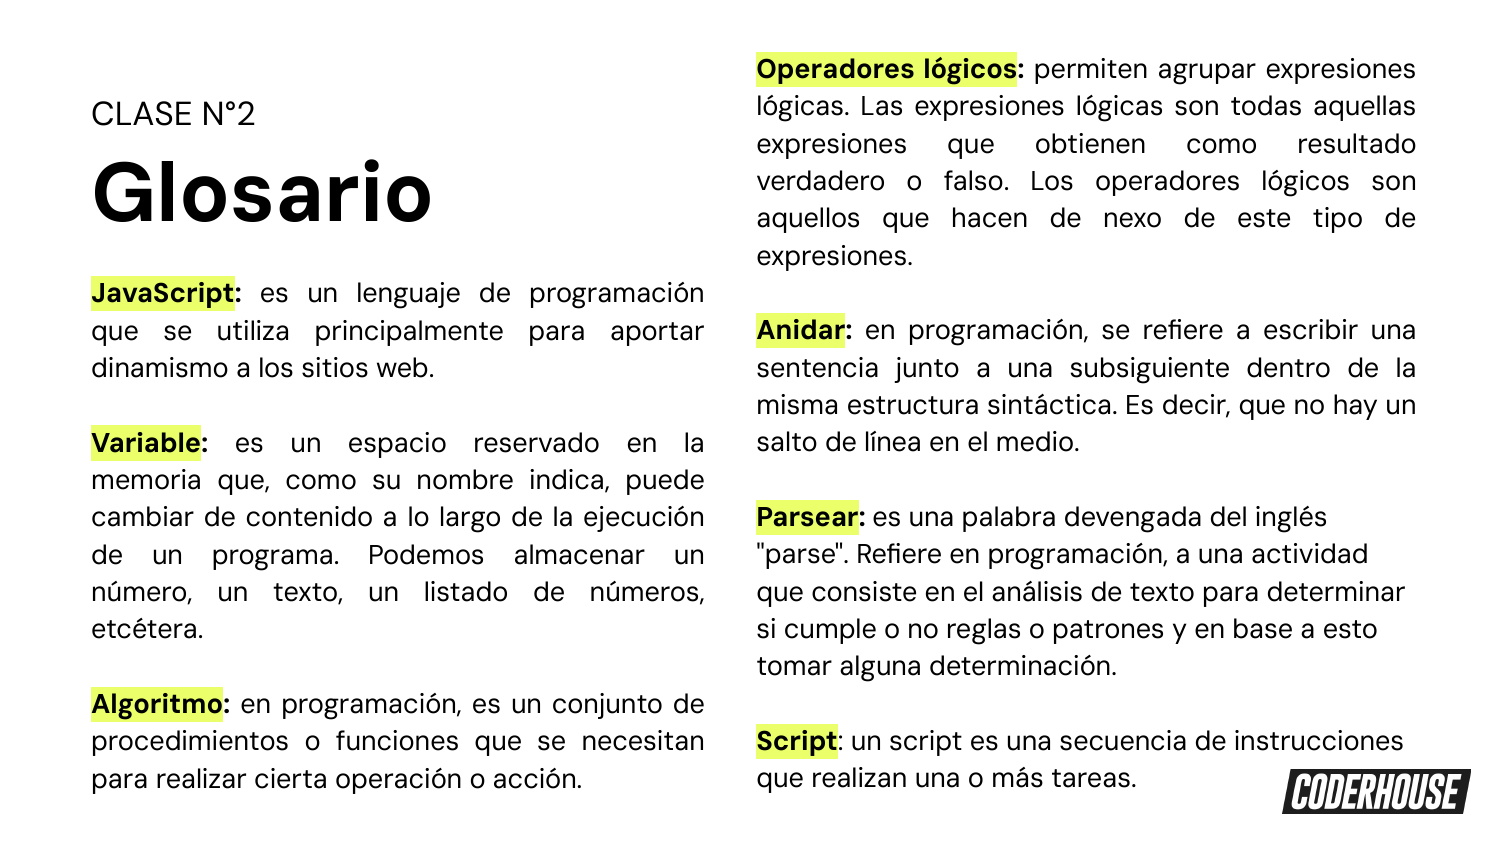

Operadores lógicos: permiten agrupar expresiones lógicas. Las expresiones lógicas son todas aquellas expresiones que obtienen como resultado verdadero o falso. Los operadores lógicos son aquellos que hacen de nexo de este tipo de expresiones.

Anidar: en programación, se refiere a escribir una sentencia junto a una subsiguiente dentro de la misma estructura sintáctica. Es decir, que no hay un salto de línea en el medio.

Parsear: es una palabra devengada del inglés "parse". Refiere en programación, a una actividad que consiste en el análisis de texto para determinar si cumple o no reglas o patrones y en base a esto tomar alguna determinación.

Script: un script es una secuencia de instrucciones que realizan una o más tareas.
CLASE N°2
Glosario
JavaScript: es un lenguaje de programación que se utiliza principalmente para aportar dinamismo a los sitios web.

Variable: es un espacio reservado en la memoria que, como su nombre indica, puede cambiar de contenido a lo largo de la ejecución de un programa. Podemos almacenar un número, un texto, un listado de números, etcétera.

Algoritmo: en programación, es un conjunto de procedimientos o funciones que se necesitan para realizar cierta operación o acción.